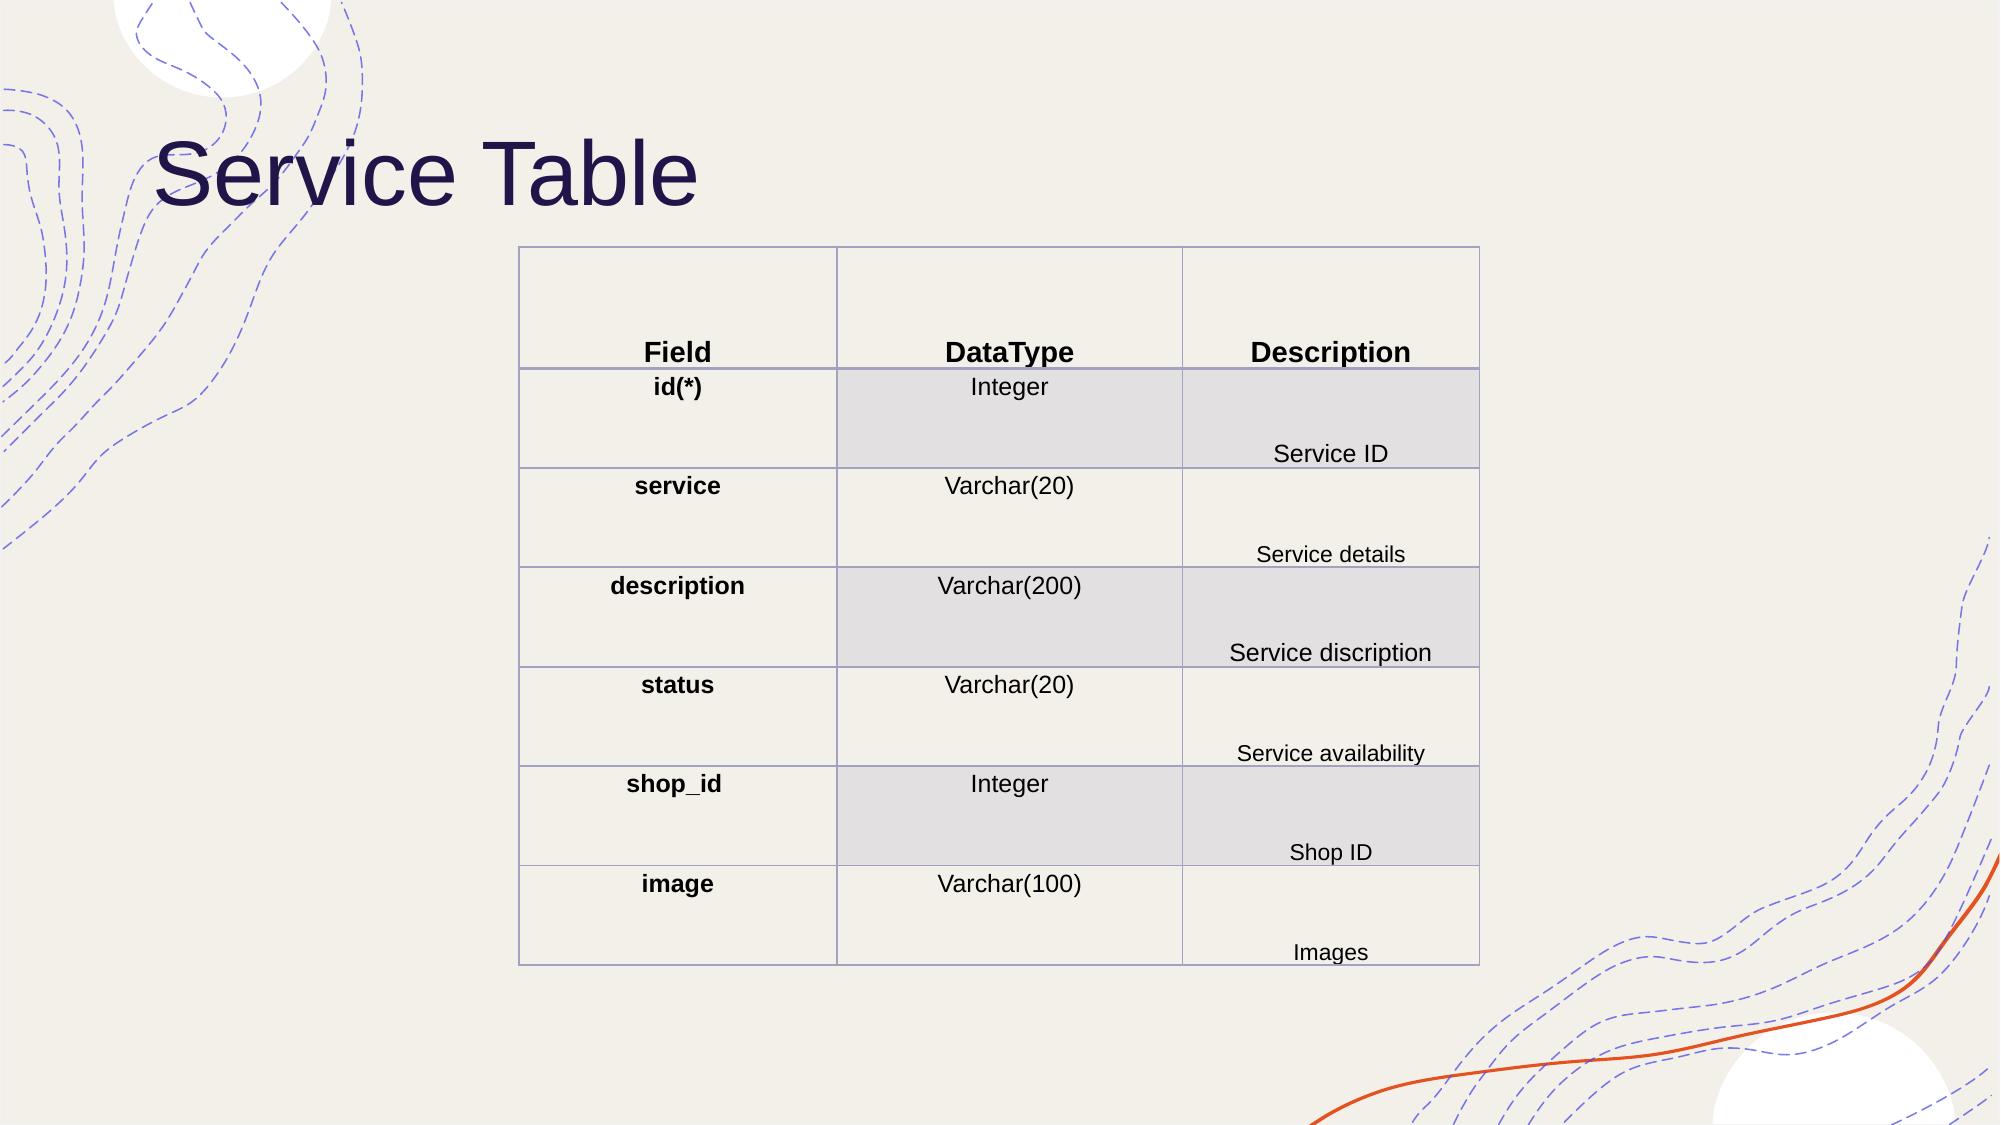

# Service Table
| Field | DataType | Description |
| --- | --- | --- |
| id(\*) | Integer | Service ID |
| service | Varchar(20) | Service details |
| description | Varchar(200) | Service discription |
| status | Varchar(20) | Service availability |
| shop\_id | Integer | Shop ID |
| image | Varchar(100) | Images |